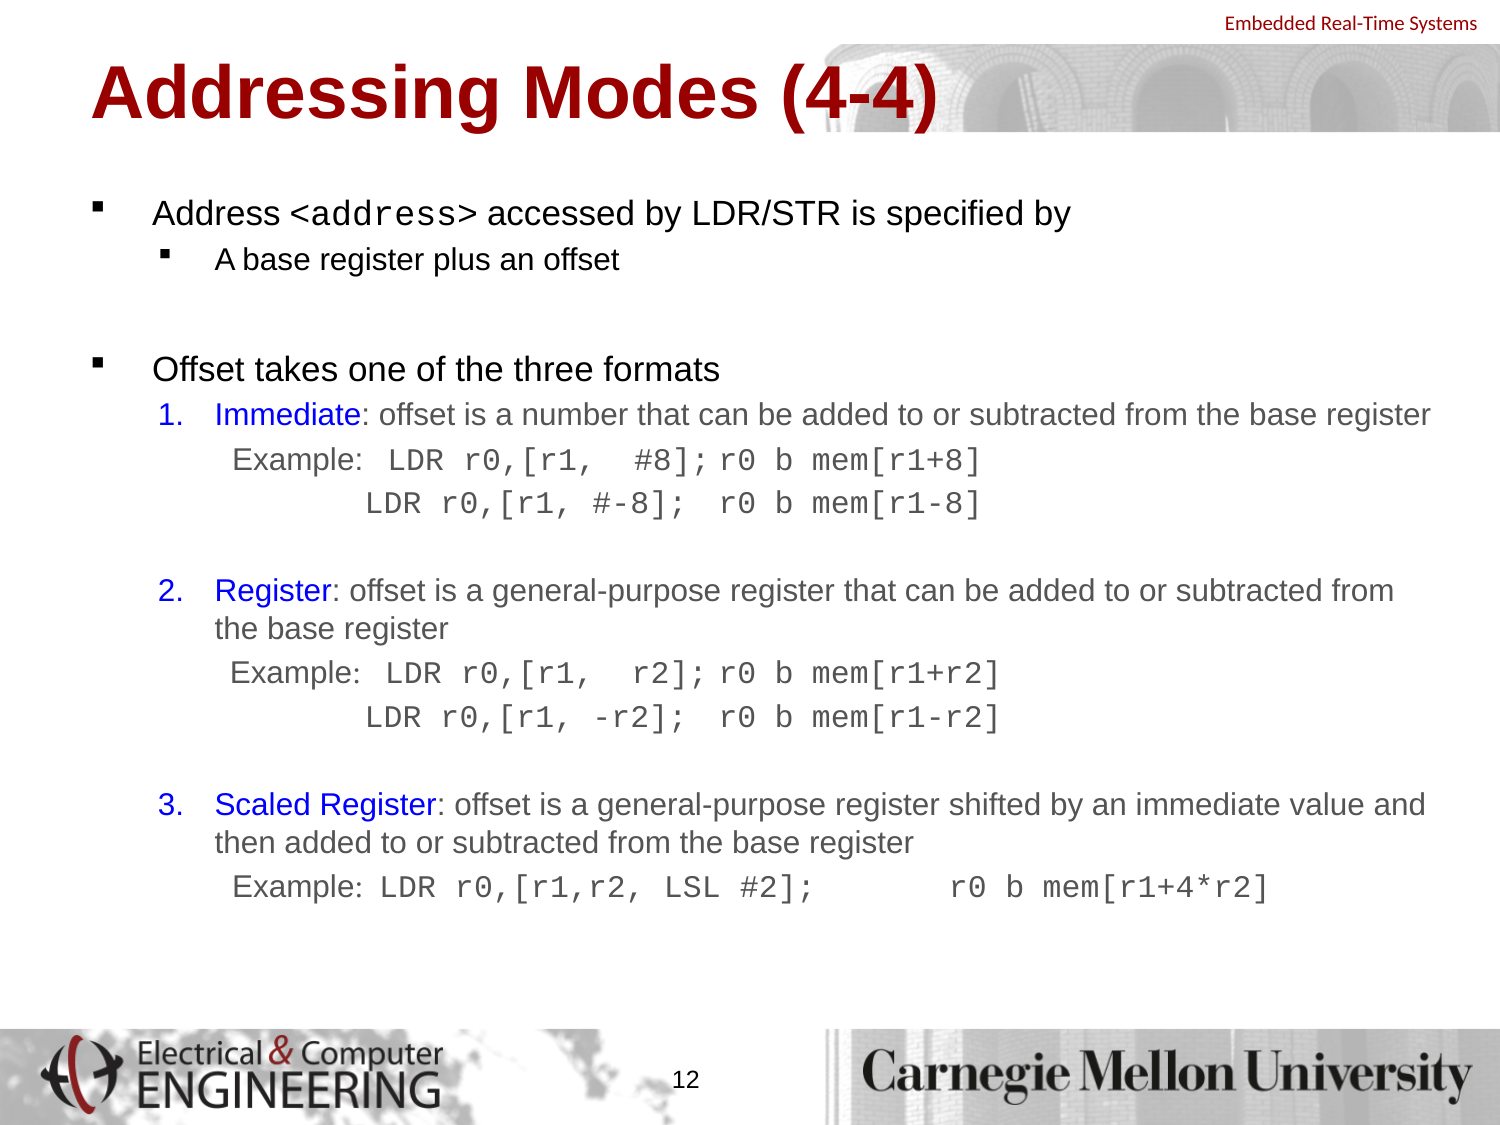

# Addressing Modes (4-4)
Address <address> accessed by LDR/STR is specified by
A base register plus an offset

Offset takes one of the three formats
Immediate: offset is a number that can be added to or subtracted from the base register
	  Example:   LDR r0,[r1,  #8];		r0 b mem[r1+8]
			  	   LDR r0,[r1, #-8];		r0 b mem[r1-8]

Register: offset is a general-purpose register that can be added to or subtracted from the base register
         Example:   LDR r0,[r1,  r2];		r0 b mem[r1+r2]
			    	   LDR r0,[r1, -r2];		r0 b mem[r1-r2]

Scaled Register: offset is a general-purpose register shifted by an immediate value and then added to or subtracted from the base register
	  Example:  LDR r0,[r1,r2, LSL #2];       r0 b mem[r1+4*r2]

12